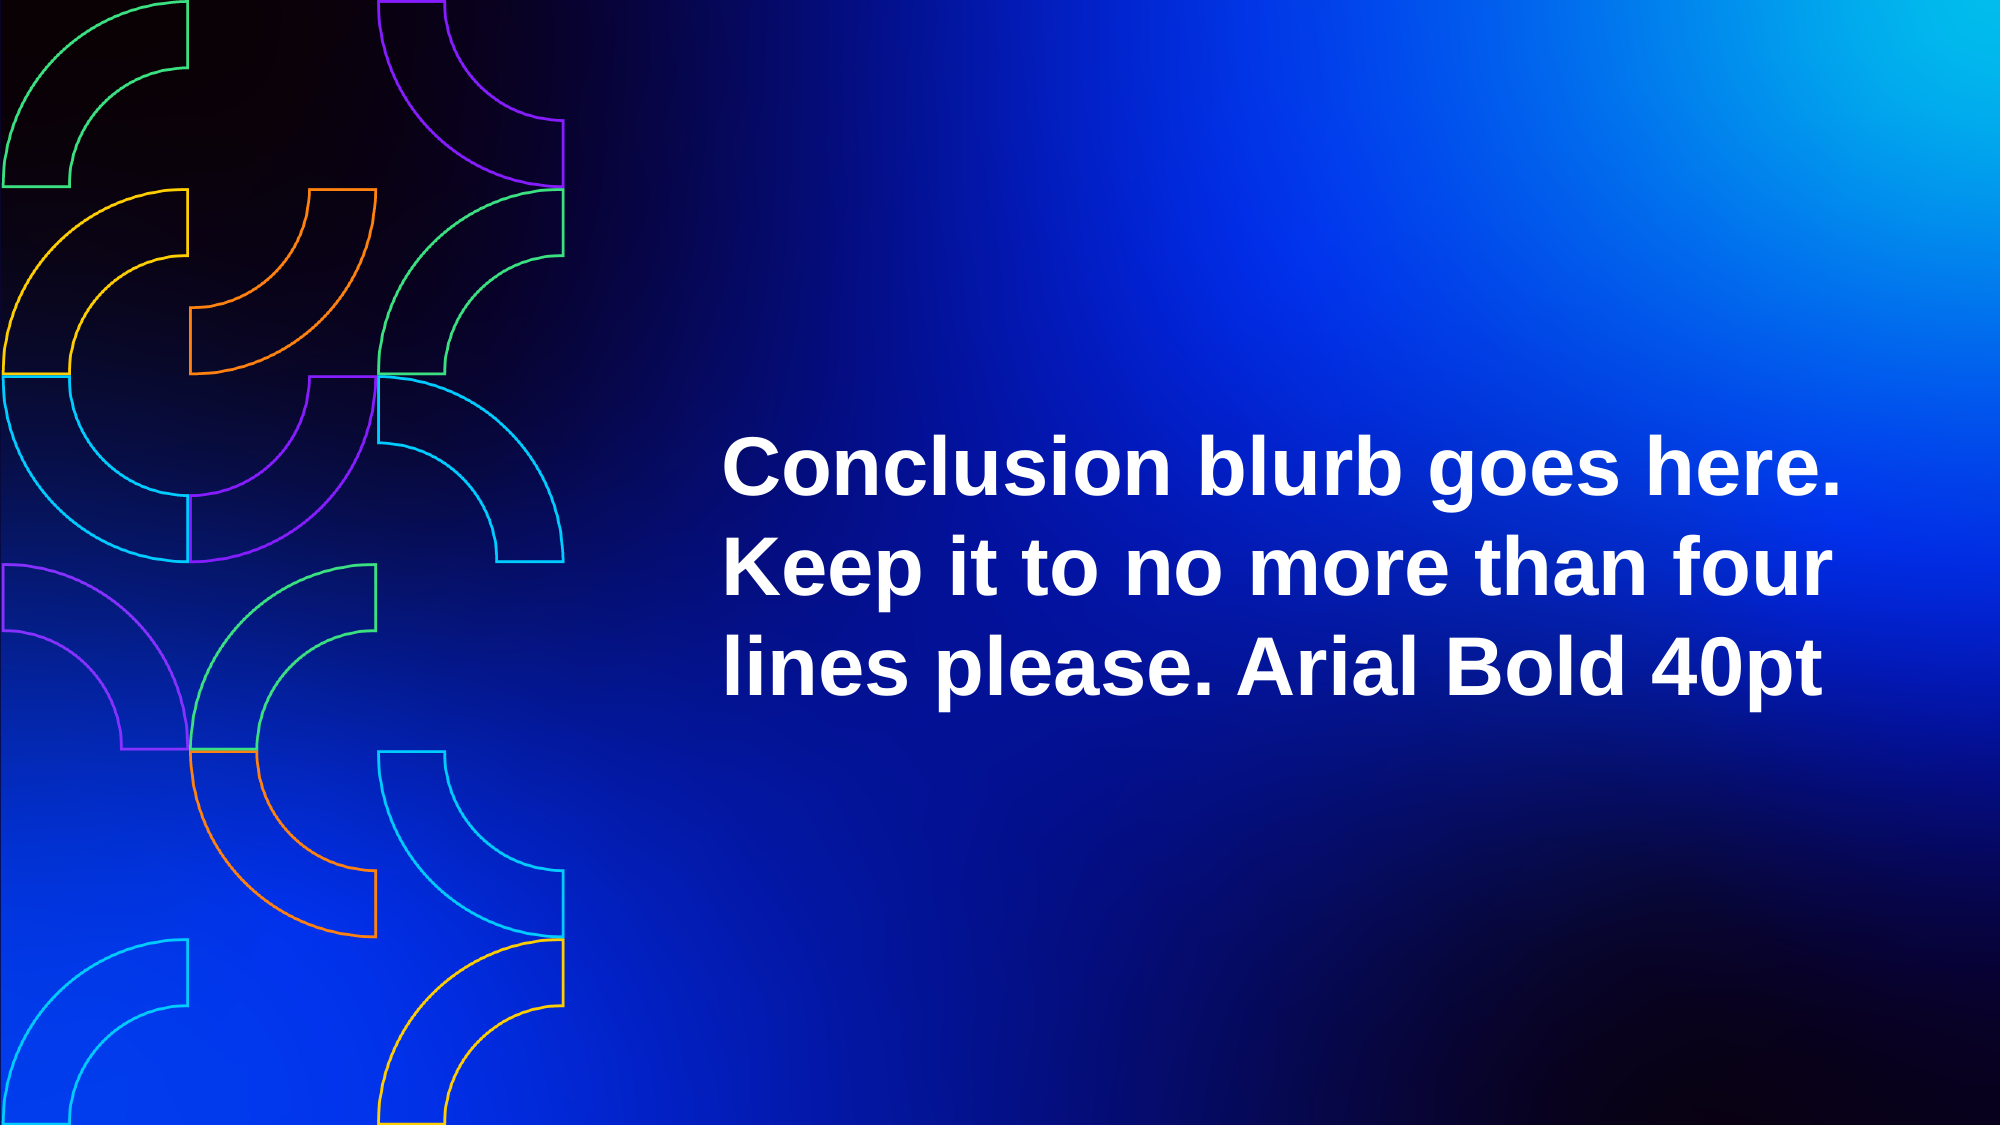

Conclusion blurb goes here. Keep it to no more than four lines please. Arial Bold 40pt